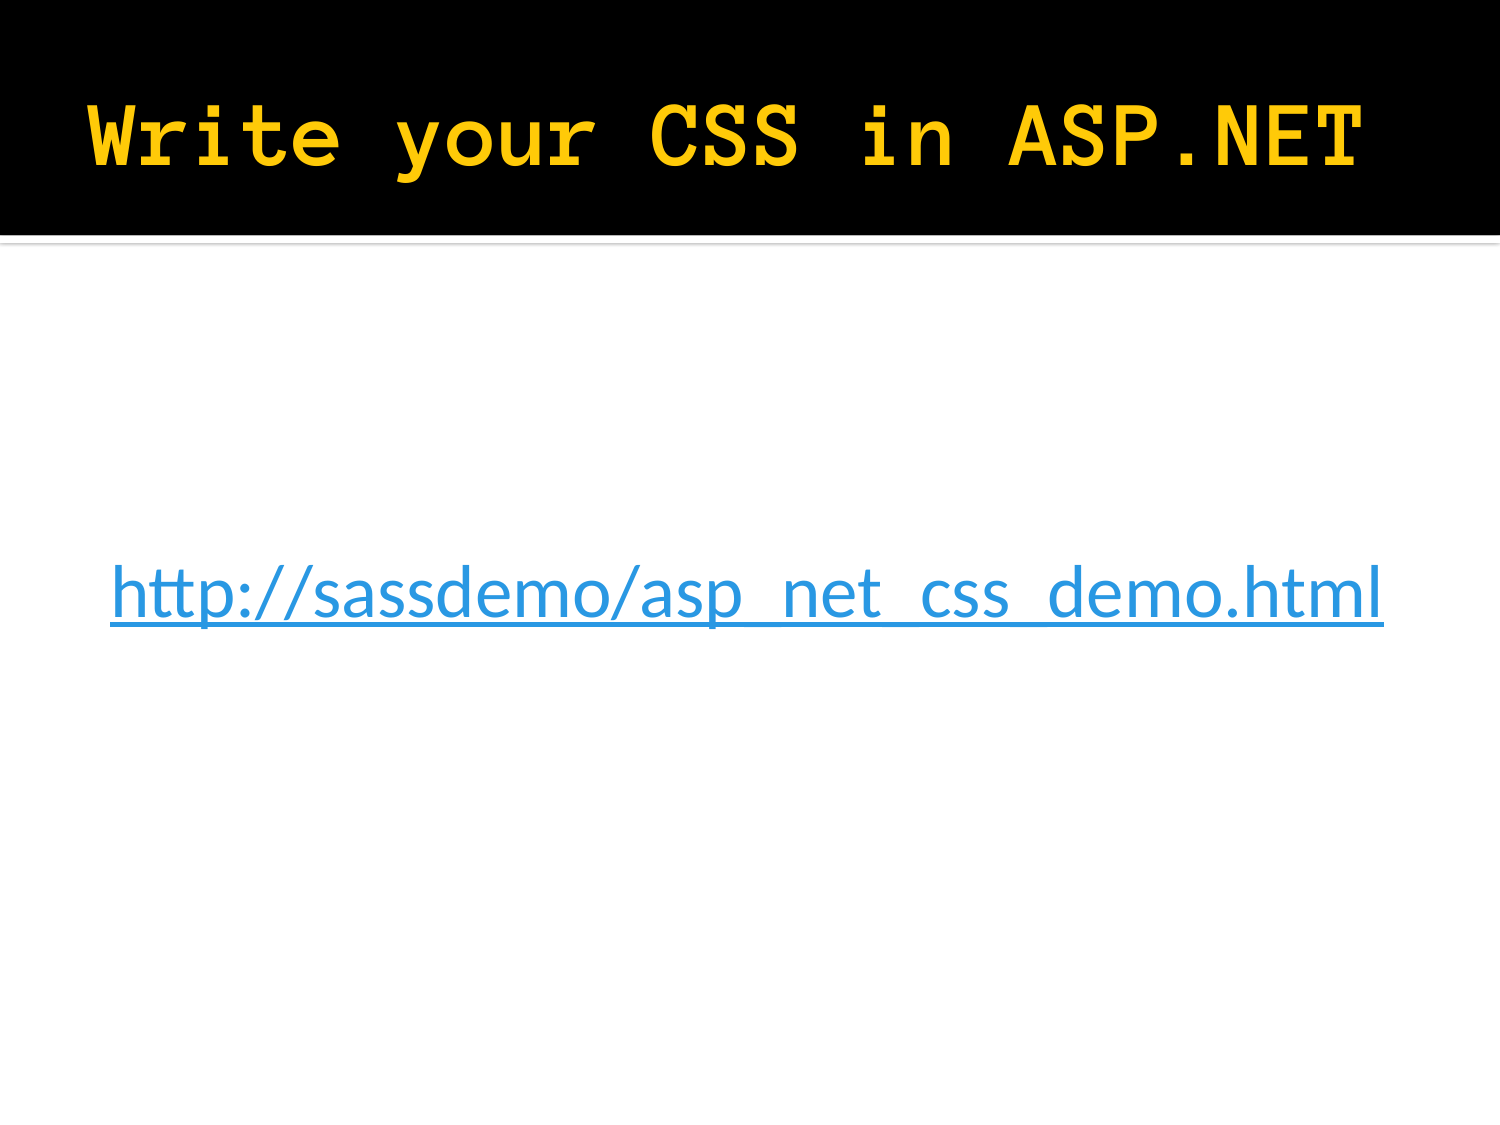

# Write your CSS in ASP.NET
http://sassdemo/asp_net_css_demo.html